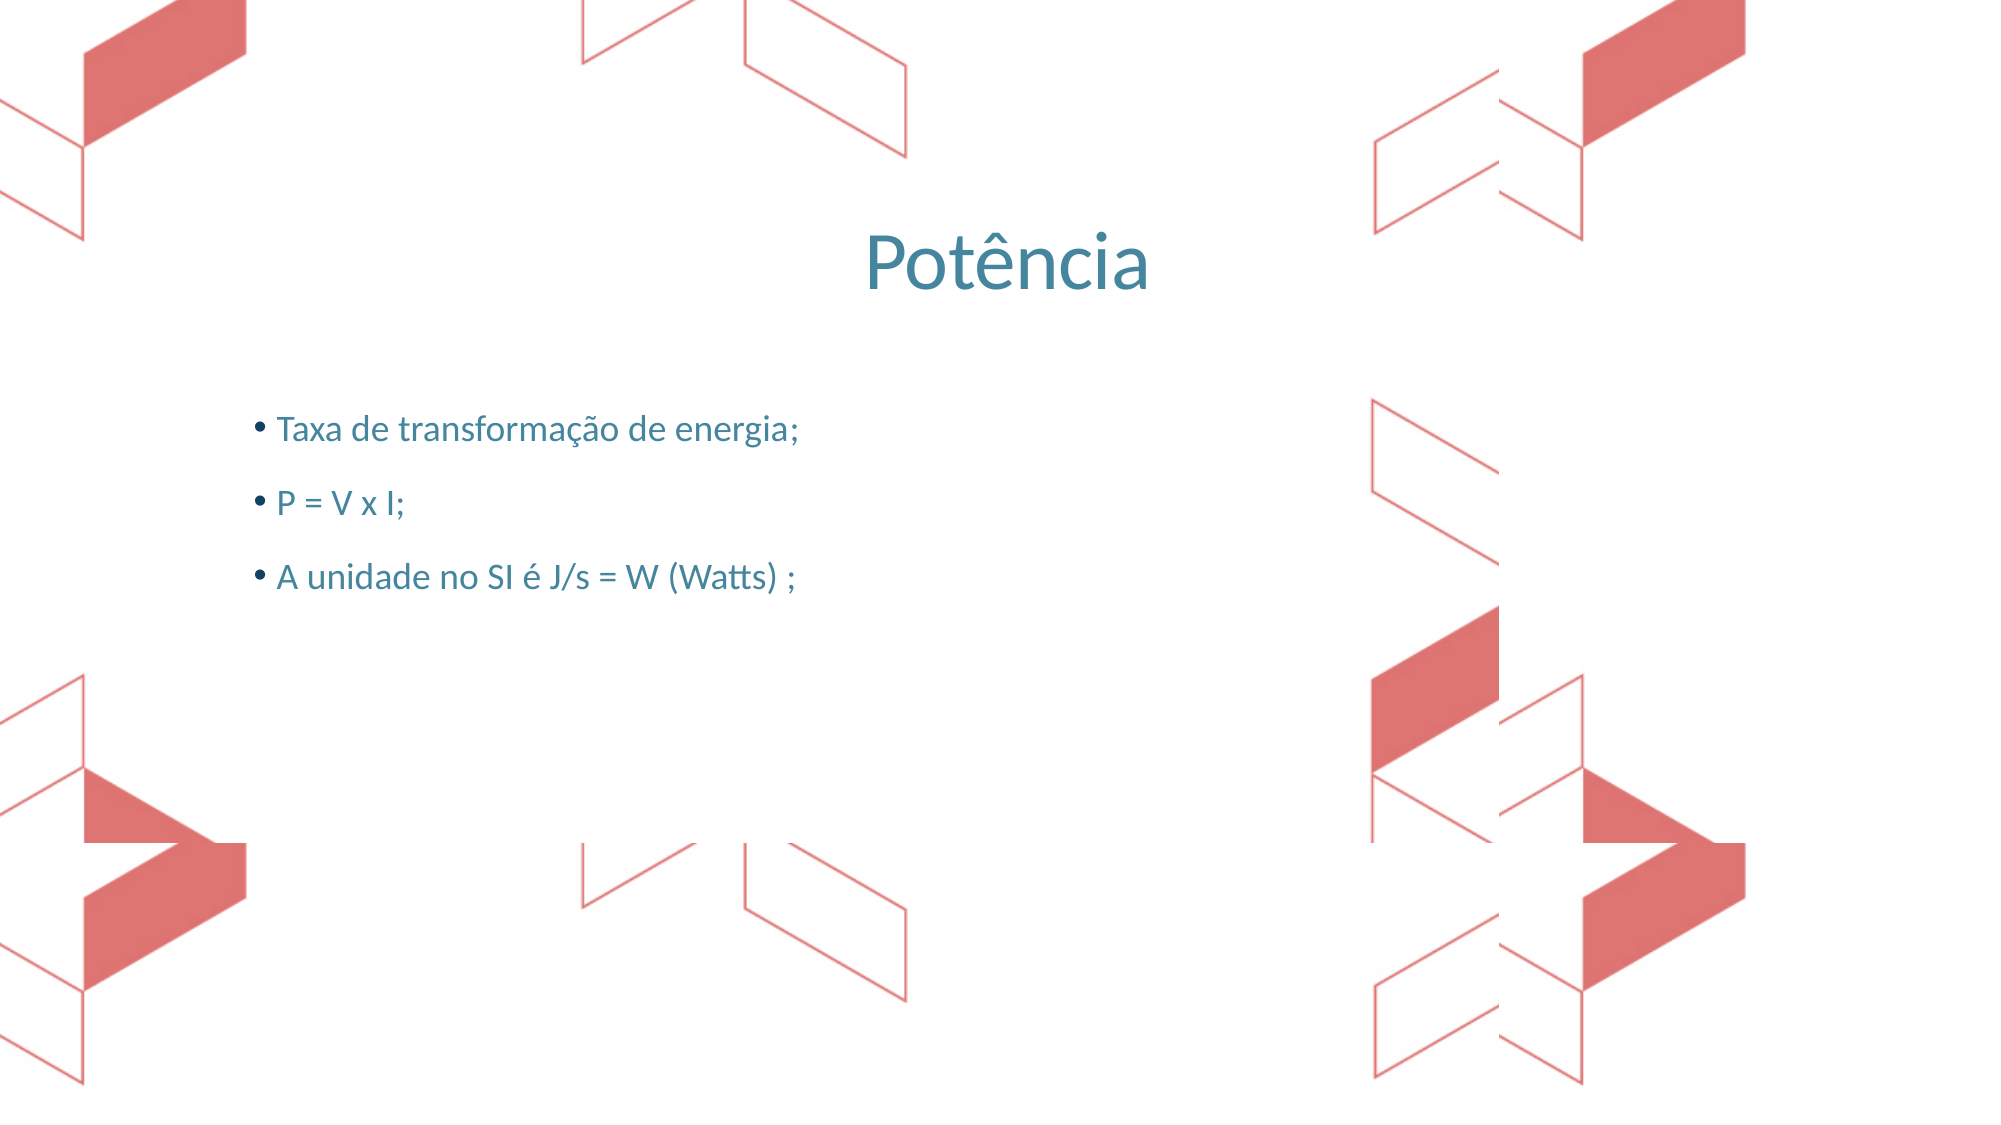

Potência

 Taxa de transformação de energia;
 P = V x I;
 A unidade no SI é J/s = W (Watts) ;